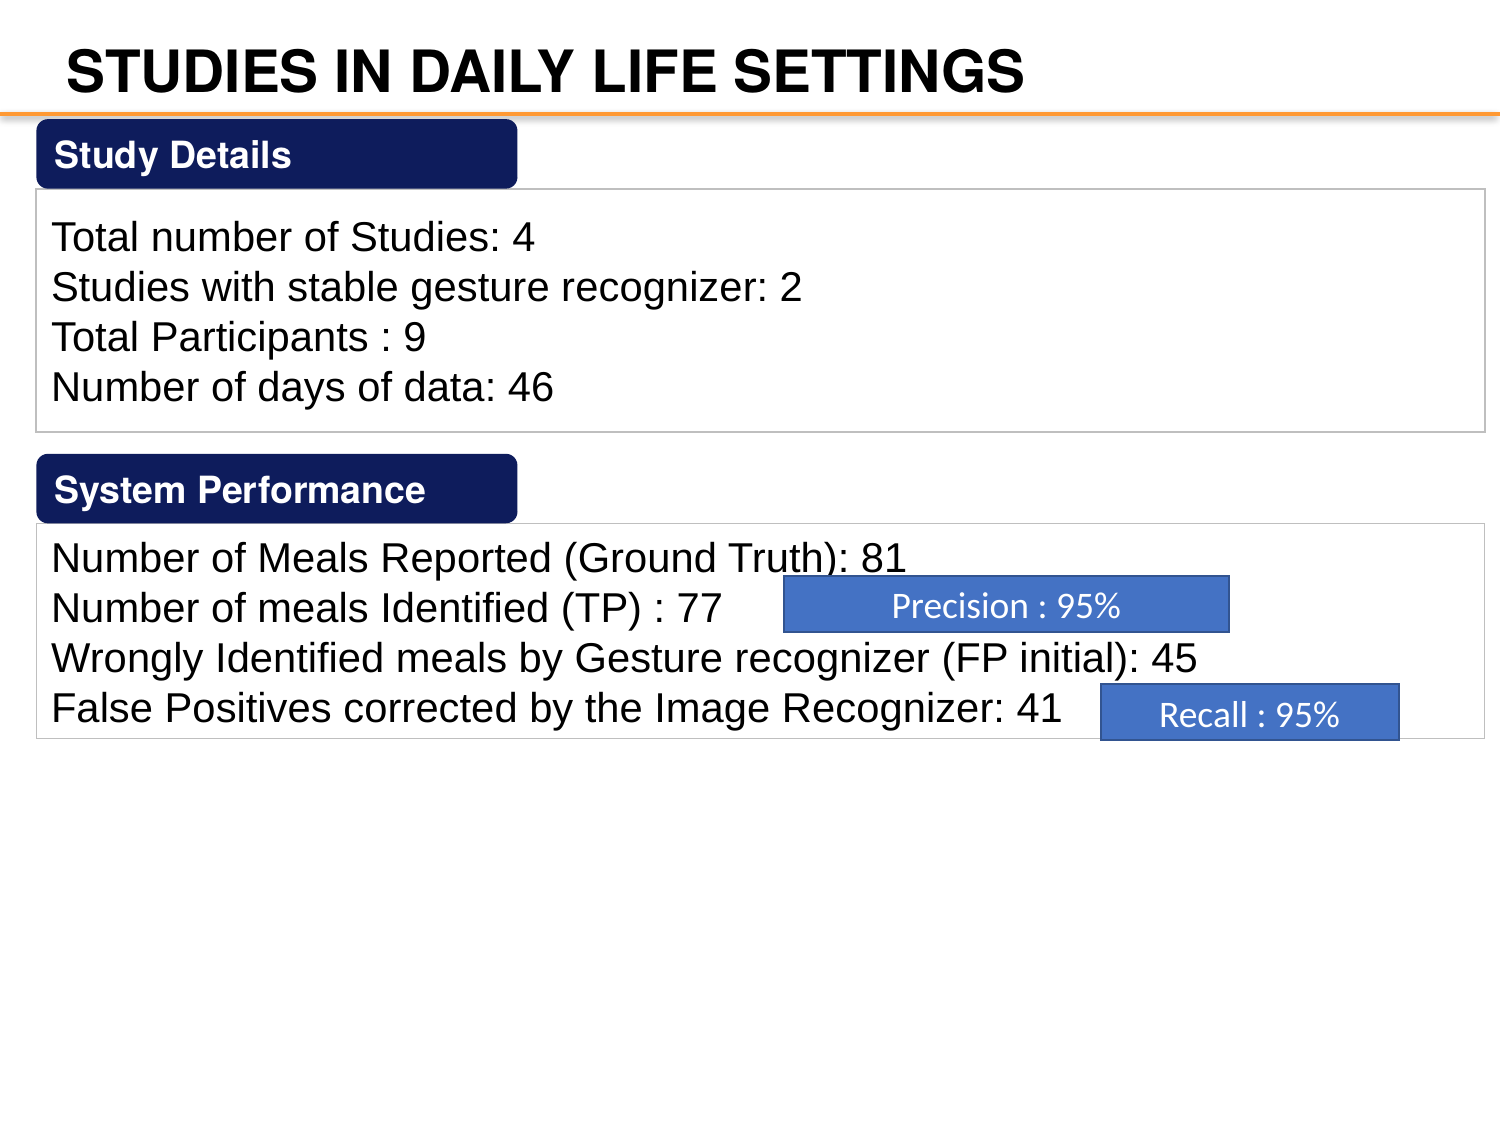

STUDIES in daily life settings
Study Details
Total number of Studies: 4
Studies with stable gesture recognizer: 2
Total Participants : 9
Number of days of data: 46
System Performance
Number of Meals Reported (Ground Truth): 81
Number of meals Identified (TP) : 77
Wrongly Identified meals by Gesture recognizer (FP initial): 45
False Positives corrected by the Image Recognizer: 41
Precision : 95%
Recall : 95%